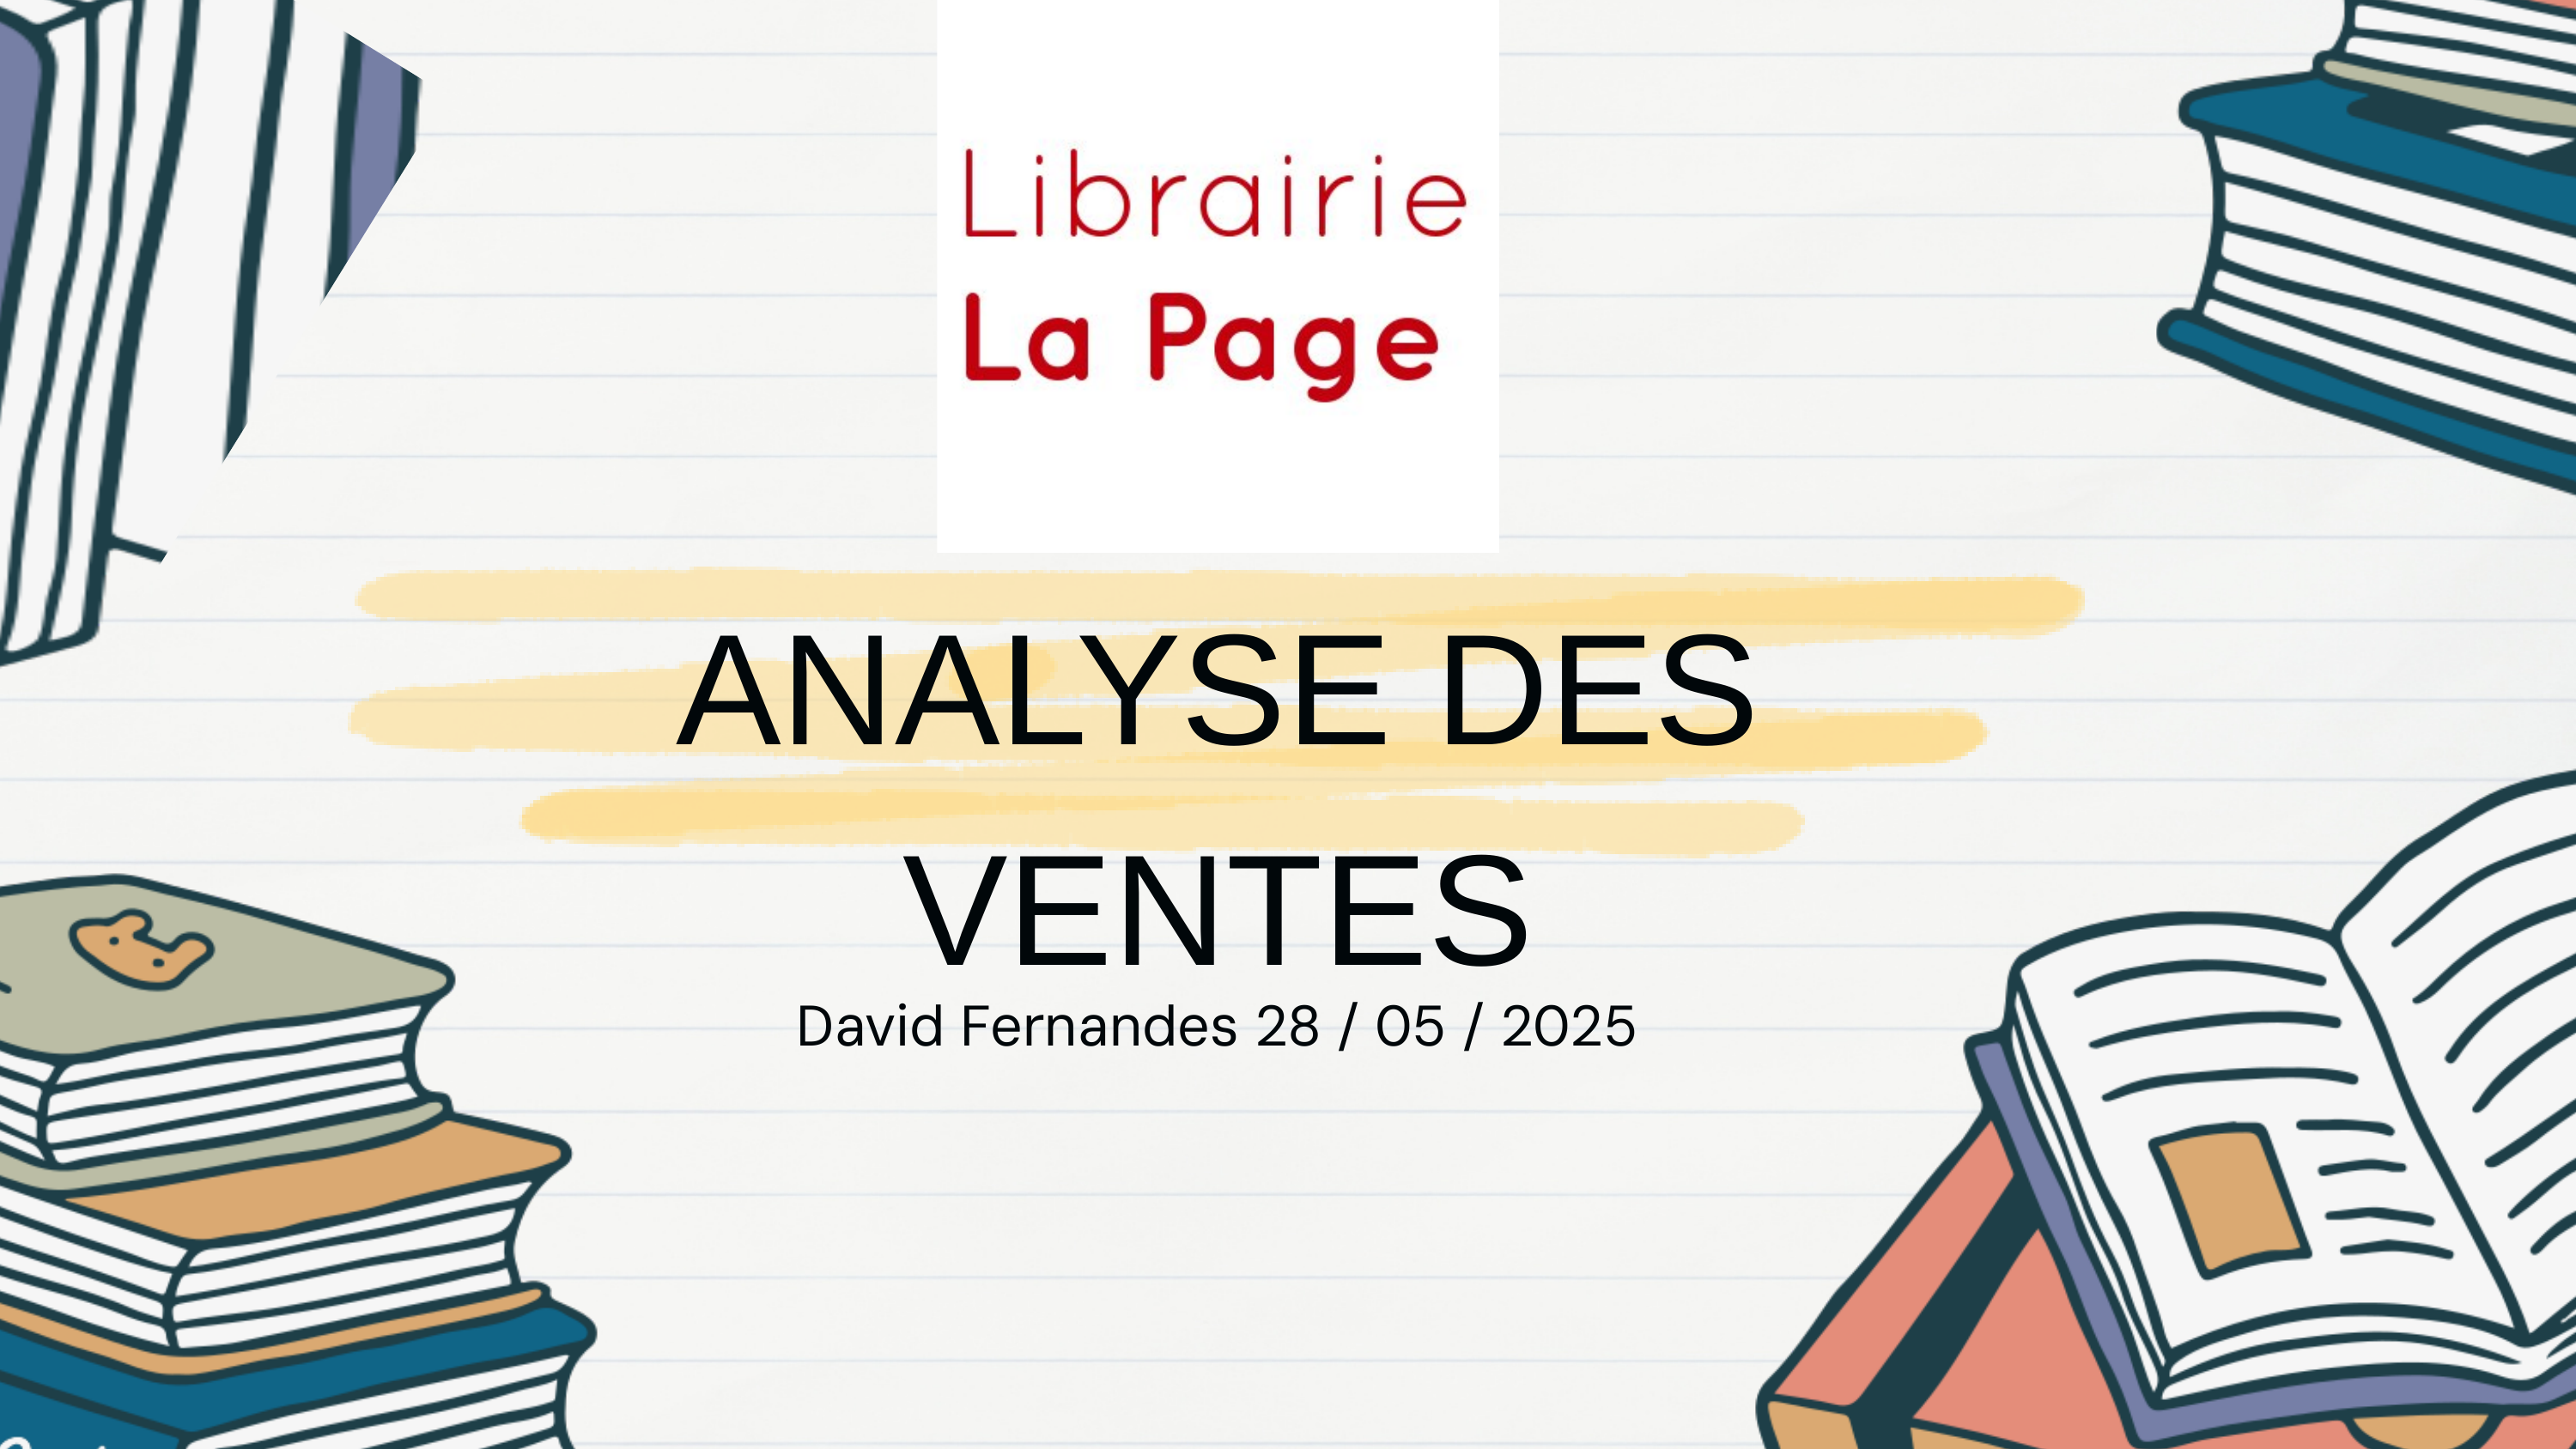

ANALYSE DES VENTES

David Fernandes 28 / 05 / 2025